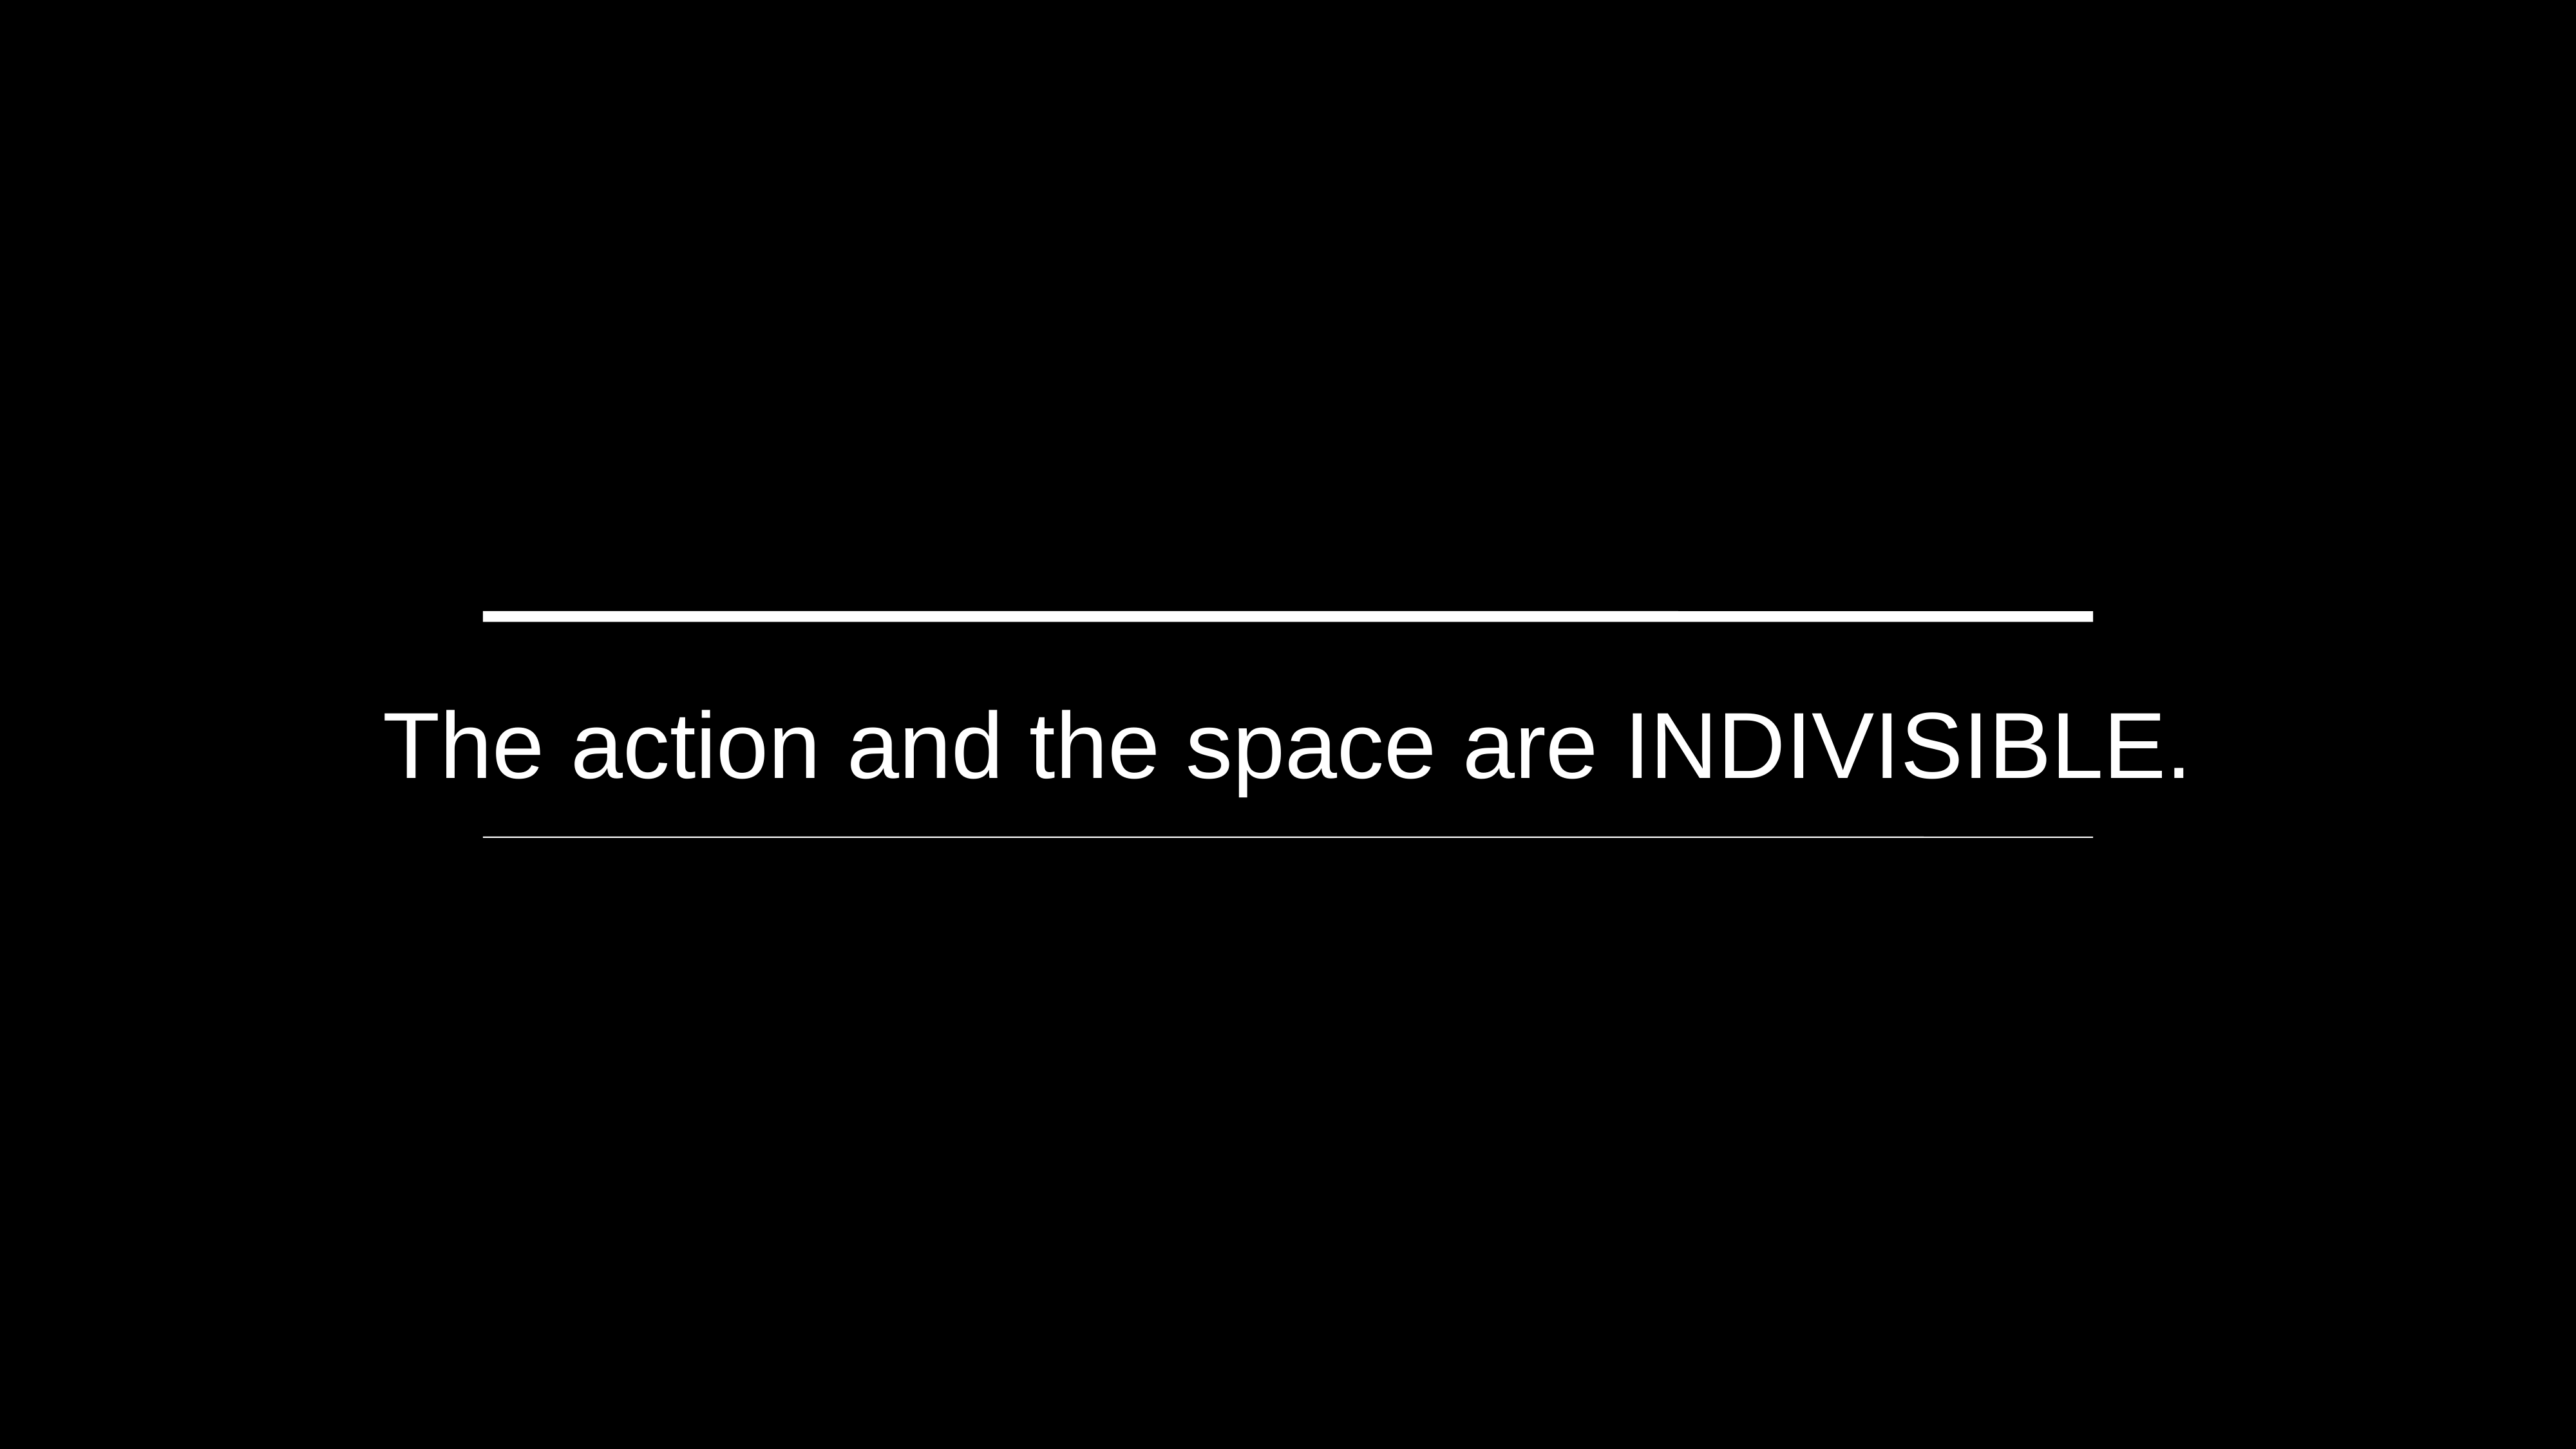

The action and the space are indivisible.